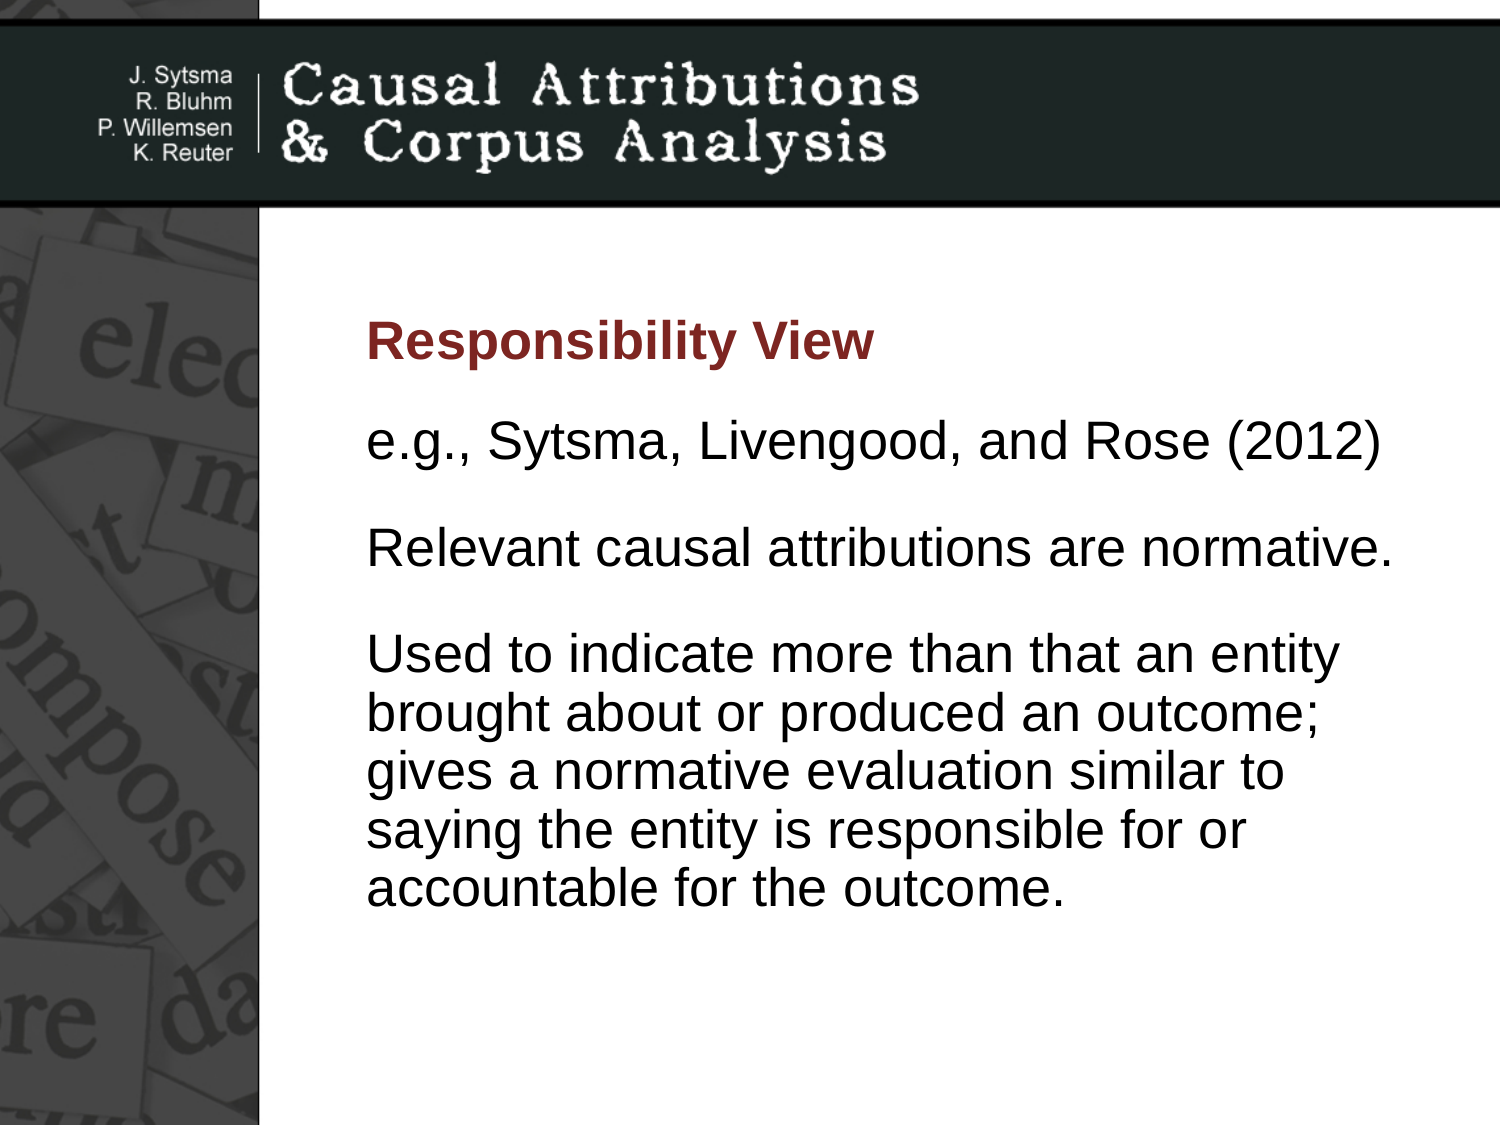

Responsibility View
e.g., Sytsma, Livengood, and Rose (2012)
Relevant causal attributions are normative.
Used to indicate more than that an entity
brought about or produced an outcome;
gives a normative evaluation similar to
saying the entity is responsible for or
accountable for the outcome.